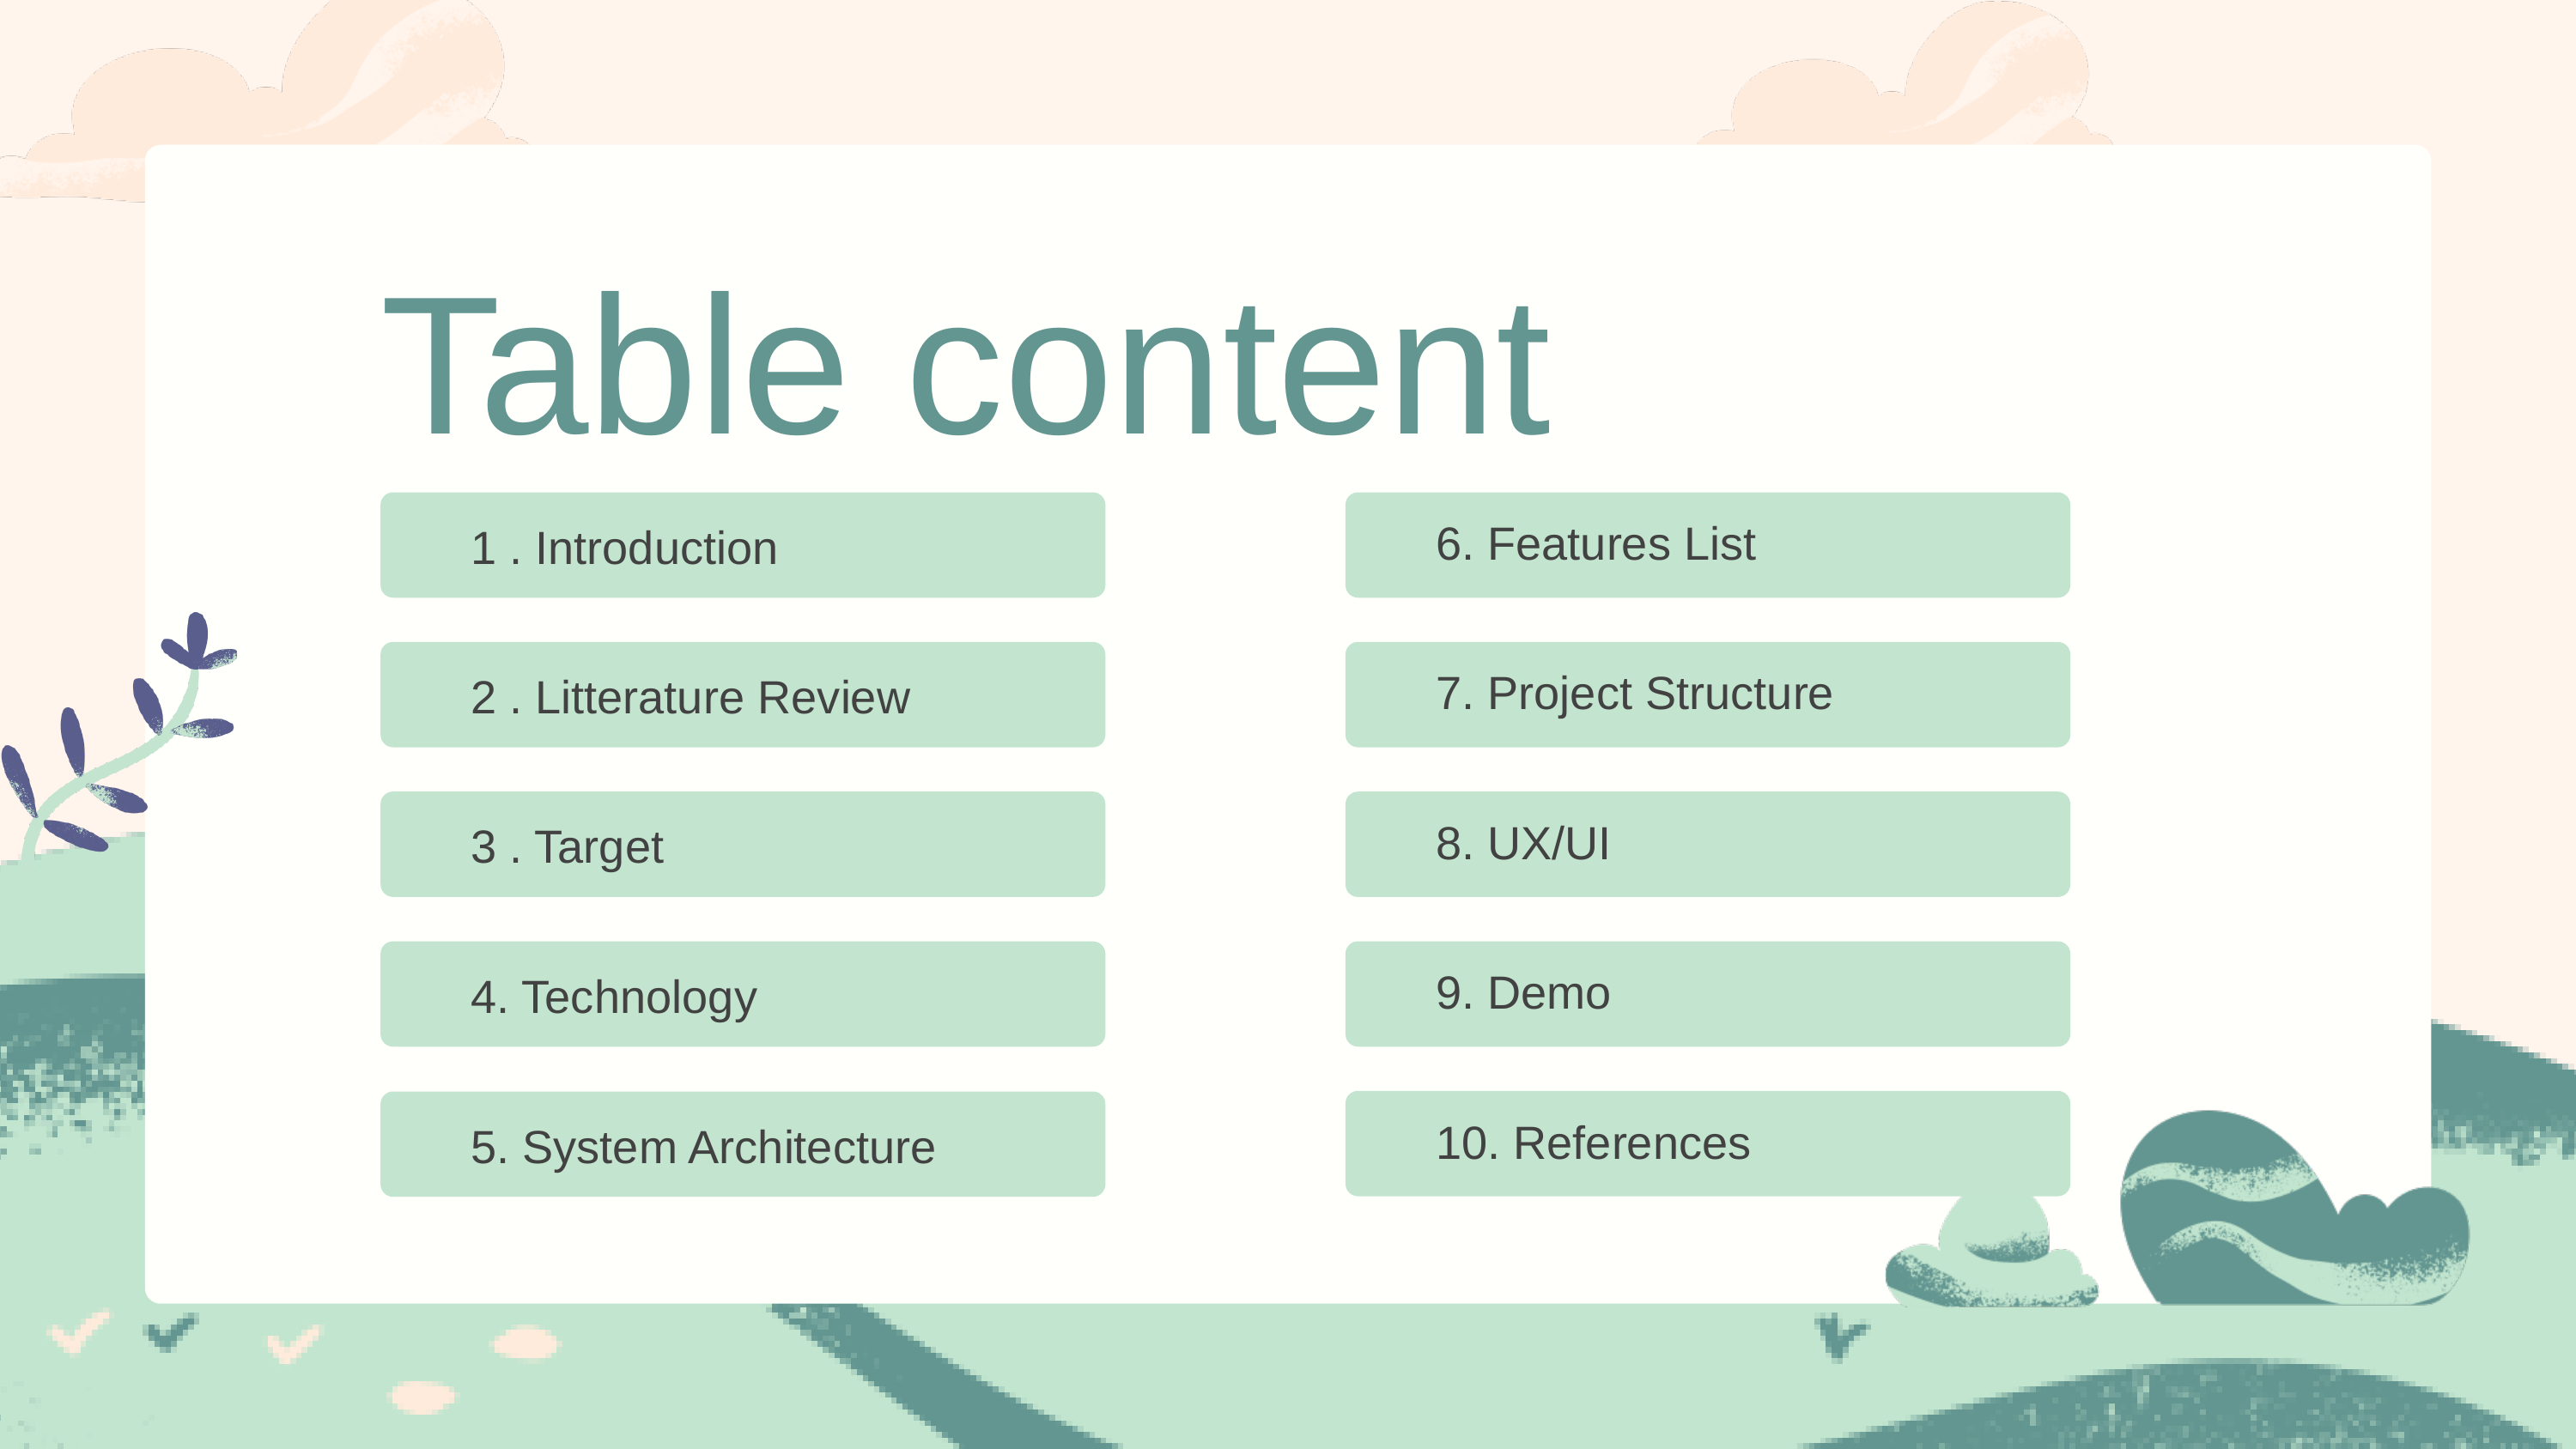

Table content

1 . Introduction

6. Features List

2 . Litterature Review

7. Project Structure

3 . Target

8. UX/UI

4. Technology
9. Demo

5. System Architecture
10. References